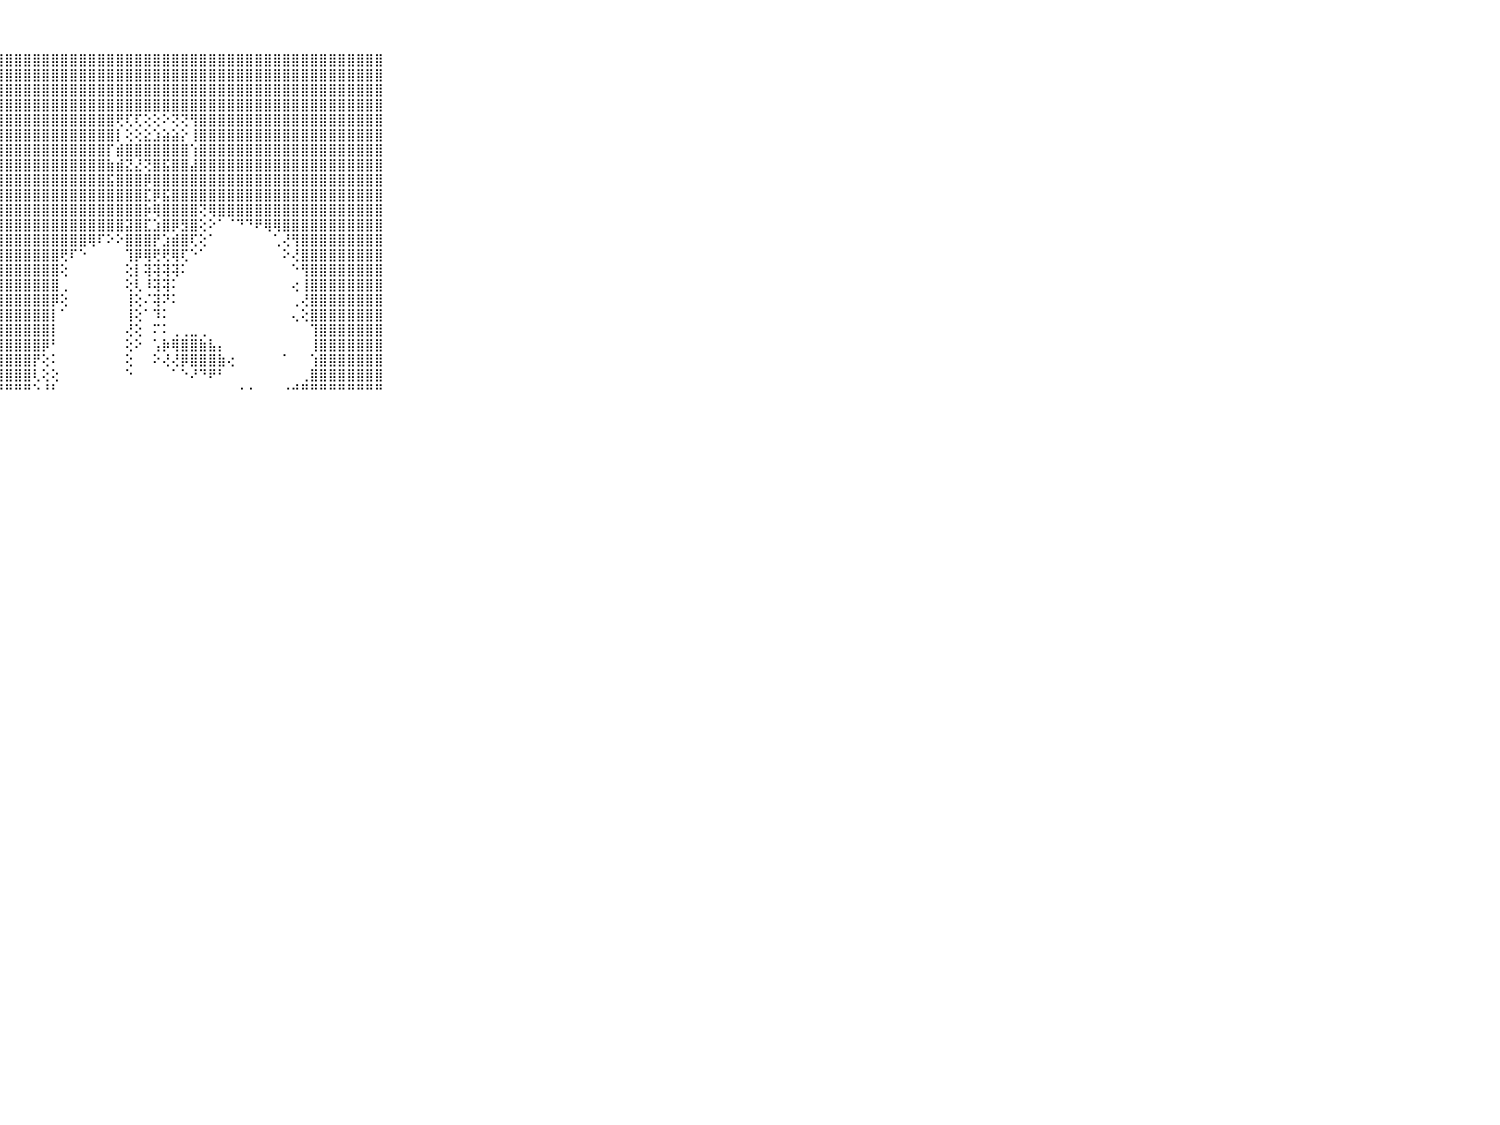

⠀⠀⠀⠀⠀⠀⠀⠀⠀⠀⠀⣿⣿⣿⣿⣿⣿⣿⣿⣿⣿⣿⣿⣿⣿⣿⣿⣿⣿⣿⣿⣿⣿⣿⣿⣿⣿⣿⣿⣿⣿⣿⣿⣿⣿⣿⣿⣿⣿⣿⣿⣿⣿⣿⣿⣿⣿⣿⣿⣿⣿⣿⣿⣿⣿⣿⣿⣿⣿⠀⠀⠀⠀⠀⠀⠀⠀⠀⠀⠀⠀
⠀⠀⠀⠀⠀⠀⠀⠀⠀⠀⠀⣿⣿⣿⣿⣿⣿⣿⣿⣿⣿⣿⣿⣿⣿⣿⣿⣿⣿⣿⣿⣿⣿⣿⣿⣿⣿⣿⣿⣿⣿⣿⣿⣿⣿⣿⣿⣿⣿⣿⣿⣿⣿⣿⣿⣿⣿⣿⣿⣿⣿⣿⣿⣿⣿⣿⣿⣿⣿⠀⠀⠀⠀⠀⠀⠀⠀⠀⠀⠀⠀
⠀⠀⠀⠀⠀⠀⠀⠀⠀⠀⠀⣿⣿⣿⣿⣿⣿⣿⣿⣿⣿⣿⣿⣿⣿⣿⣿⣿⣿⣿⣿⣿⣿⣿⣿⣿⣿⣿⣿⣿⣿⣿⣿⣿⣿⣿⣿⣿⣿⣿⣿⣿⣿⣿⣿⣿⣿⣿⣿⣿⣿⣿⣿⣿⣿⣿⣿⣿⣿⠀⠀⠀⠀⠀⠀⠀⠀⠀⠀⠀⠀
⠀⠀⠀⠀⠀⠀⠀⠀⠀⠀⠀⣿⣿⣿⣿⣿⣿⣿⣿⣿⣿⣿⣿⣿⣿⣿⣿⣿⣿⣿⣿⣿⣿⣿⣿⣿⣿⣿⣿⣿⣿⣿⣿⣿⣿⣿⣿⣿⣿⣿⣿⣿⣿⣿⣿⣿⣿⣿⣿⣿⣿⣿⣿⣿⣿⣿⣿⣿⣿⠀⠀⠀⠀⠀⠀⠀⠀⠀⠀⠀⠀
⠀⠀⠀⠀⠀⠀⠀⠀⠀⠀⠀⣿⣿⣿⣿⣿⣿⣿⣿⣿⣿⣿⣿⣿⣿⣿⣿⣿⣿⣿⣿⣿⣿⣿⣿⣿⣿⣿⣿⣿⢟⢏⢏⢕⢕⠕⢝⢝⢻⣿⣿⣿⣿⣿⣿⣿⣿⣿⣿⣿⣿⣿⣿⣿⣿⣿⣿⣿⣿⠀⠀⠀⠀⠀⠀⠀⠀⠀⠀⠀⠀
⠀⠀⠀⠀⠀⠀⠀⠀⠀⠀⠀⣿⣿⣿⣿⣿⣿⣿⣿⣿⣿⣿⣿⣿⣿⣿⣿⣿⣿⣿⣿⣿⣿⣿⣿⣿⣿⣿⣿⣿⡇⢕⢕⣕⣱⣵⣵⡕⢸⣿⣿⣿⣿⣿⣿⣿⣿⣿⣿⣿⣿⣿⣿⣿⣿⣿⣿⣿⣿⠀⠀⠀⠀⠀⠀⠀⠀⠀⠀⠀⠀
⠀⠀⠀⠀⠀⠀⠀⠀⠀⠀⠀⣿⣿⣿⣿⣿⣿⣿⣿⣿⣿⣿⣿⣿⣿⣿⣿⣿⣿⣿⣿⣿⣿⣿⣿⣿⣿⣿⣿⡏⣾⣿⣿⣿⣿⣿⣿⣿⢱⣿⣿⣿⣿⣿⣿⣿⣿⣿⣿⣿⣿⣿⣿⣿⣿⣿⣿⣿⣿⠀⠀⠀⠀⠀⠀⠀⠀⠀⠀⠀⠀
⠀⠀⠀⠀⠀⠀⠀⠀⠀⠀⠀⣿⣿⣿⣿⣿⣿⣿⣿⣿⣿⣿⣿⣿⣿⣿⣿⣿⣿⣿⣿⣿⣿⣿⣿⣿⣿⣿⣿⣷⣾⣝⣜⢝⣿⣯⣿⣿⣼⣿⣿⣿⣿⣿⣿⣿⣿⣿⣿⣿⣿⣿⣿⣿⣿⣿⣿⣿⣿⠀⠀⠀⠀⠀⠀⠀⠀⠀⠀⠀⠀
⠀⠀⠀⠀⠀⠀⠀⠀⠀⠀⠀⣿⣿⣿⣿⣿⣿⣿⣿⣿⣿⣿⣿⣿⣿⣿⣿⣿⣿⣿⣿⣿⣿⣿⣿⣿⣿⣿⣿⣯⣿⣿⣿⡿⣿⣿⣿⣿⣿⣿⣿⣿⣿⣿⣿⣿⣿⣿⣿⣿⣿⣿⣿⣿⣿⣿⣿⣿⣿⠀⠀⠀⠀⠀⠀⠀⠀⠀⠀⠀⠀
⠀⠀⠀⠀⠀⠀⠀⠀⠀⠀⠀⣿⣿⣿⣿⣿⣿⣿⣿⣿⣿⣿⣿⣿⣿⣿⣿⣿⣿⣿⣿⣿⣿⣿⣿⣿⣿⣿⣿⣿⣿⣿⣿⣏⡿⣯⣿⣿⣿⣿⣿⣿⣿⣿⣿⣿⣿⣿⣿⣿⣿⣿⣿⣿⣿⣿⣿⣿⣿⠀⠀⠀⠀⠀⠀⠀⠀⠀⠀⠀⠀
⠀⠀⠀⠀⠀⠀⠀⠀⠀⠀⠀⣿⣿⣿⣿⣿⣿⣿⣿⣿⣿⣿⣿⣿⣿⣿⣿⣿⣿⣿⣿⣿⣿⣿⣿⣿⣿⣿⣿⣿⣿⣿⣿⡷⢿⣿⣿⣿⣿⢝⢿⣿⣿⣿⣿⣿⣿⣿⣿⣿⣿⣿⣿⣿⣿⣿⣿⣿⣿⠀⠀⠀⠀⠀⠀⠀⠀⠀⠀⠀⠀
⠀⠀⠀⠀⠀⠀⠀⠀⠀⠀⠀⣿⣿⣿⣿⣿⣿⣿⣿⣿⣿⣿⣿⣿⣿⣿⣿⣿⣿⣿⣿⣿⣿⣿⣿⣿⣿⣿⣿⣿⣿⣽⣿⣏⣱⣿⡿⣻⣿⢕⠕⠁⠈⠙⠙⠟⢿⢿⣿⣿⣿⣿⣿⣿⣿⣿⣿⣿⣿⠀⠀⠀⠀⠀⠀⠀⠀⠀⠀⠀⠀
⠀⠀⠀⠀⠀⠀⠀⠀⠀⠀⠀⣿⣿⣿⣿⣿⣿⣿⣿⣿⣿⣿⣿⣿⣿⣿⣿⣿⣿⣿⣿⣿⣿⣿⣿⣿⣿⢿⠏⠕⠕⣿⣿⣿⡟⣱⣾⣿⢏⢕⠁⠀⠀⠀⠀⠀⠀⢁⢜⢻⣿⣿⣿⣿⣿⣿⣿⣿⣿⠀⠀⠀⠀⠀⠀⠀⠀⠀⠀⠀⠀
⠀⠀⠀⠀⠀⠀⠀⠀⠀⠀⠀⣿⣿⣿⣿⣿⣿⣿⣿⣿⣿⣿⣿⣿⣿⣿⣿⣿⣿⣿⣿⣿⣿⣿⢟⠏⠑⠀⠀⠀⠀⢹⡿⢿⢟⢟⢿⢏⠑⠁⠀⠀⠀⠀⠀⠀⠀⠀⠕⢜⣿⣿⣿⣿⣿⣿⣿⣿⣿⠀⠀⠀⠀⠀⠀⠀⠀⠀⠀⠀⠀
⠀⠀⠀⠀⠀⠀⠀⠀⠀⠀⠀⣿⣿⣿⣿⣿⣿⣿⣿⣿⣿⣿⣿⣿⣿⣿⣿⣿⣿⣿⣿⣿⣿⣿⢕⠀⠀⠀⠀⠀⠀⢕⡇⢽⢽⢽⢽⠅⠀⠀⠀⠀⠀⠀⠀⠀⠀⠀⠀⠑⢻⣿⣿⣿⣿⣿⣿⣿⣿⠀⠀⠀⠀⠀⠀⠀⠀⠀⠀⠀⠀
⠀⠀⠀⠀⠀⠀⠀⠀⠀⠀⠀⣿⣿⣿⣿⣿⣿⣿⣿⣿⣿⣿⣿⣿⣿⣿⣿⣿⣿⣿⣿⣿⣿⣿⢀⠀⠀⠀⠀⠀⠀⢕⢇⠸⢽⢽⠅⠀⠀⠀⠀⠀⠀⠀⠀⠀⠀⠀⠀⢔⢸⣿⣿⣿⣿⣿⣿⣿⣿⠀⠀⠀⠀⠀⠀⠀⠀⠀⠀⠀⠀
⠀⠀⠀⠀⠀⠀⠀⠀⠀⠀⠀⣿⣿⣿⣿⣿⣿⣿⣿⣿⣿⣿⣿⣿⣿⣿⣿⣿⣿⣿⣿⣿⣿⡿⢕⠀⠀⠀⠀⠀⠀⢸⢕⠌⢽⠝⠅⠀⠀⠀⠀⠀⠀⠀⠀⠀⠀⠀⠀⢀⢜⣿⣿⣿⣿⣿⣿⣿⣿⠀⠀⠀⠀⠀⠀⠀⠀⠀⠀⠀⠀
⠀⠀⠀⠀⠀⠀⠀⠀⠀⠀⠀⣿⣿⣿⣿⣿⣿⣿⣿⣿⣿⣿⣿⣿⣿⣿⣿⣿⣿⣿⣿⣿⣿⡇⠁⠀⠀⠀⠀⠀⠀⢸⢕⠁⠹⠅⠀⠀⠀⠀⠀⠀⠀⠀⠀⠀⠀⠀⠀⢄⢕⣿⣿⣿⣿⣿⣿⣿⣿⠀⠀⠀⠀⠀⠀⠀⠀⠀⠀⠀⠀
⠀⠀⠀⠀⠀⠀⠀⠀⠀⠀⠀⣿⣿⣿⣿⣿⣿⣿⣿⣿⣿⣿⣿⣿⣿⣿⣿⣿⣿⣿⣿⣿⣿⡇⠀⠀⠀⠀⠀⠀⠀⢜⢕⠀⠍⠅⢀⢀⣀⢀⠀⠀⠀⠀⠀⠀⠀⠀⠀⠀⠀⢹⣿⣿⣿⣿⣿⣿⣿⠀⠀⠀⠀⠀⠀⠀⠀⠀⠀⠀⠀
⠀⠀⠀⠀⠀⠀⠀⠀⠀⠀⠀⣿⣿⣿⣿⣿⣿⣿⣿⣿⣿⣿⣿⣿⣿⣿⣿⣿⣿⣿⣿⣿⡿⠃⠀⠀⠀⠀⠀⠀⠀⢕⠕⠀⢡⡷⢿⣿⣿⣷⣧⡄⠀⠀⠀⠀⠀⠀⠀⠀⠀⢸⣿⣿⣿⣿⣿⣿⣿⠀⠀⠀⠀⠀⠀⠀⠀⠀⠀⠀⠀
⠀⠀⠀⠀⠀⠀⠀⠀⠀⠀⠀⣿⣿⣿⣿⣿⣿⣿⣿⣿⣿⣿⣿⣿⣿⣿⣿⣿⣿⣿⣿⡟⢕⠅⠀⠀⠀⠀⠀⠀⠀⢕⠀⠀⠕⢜⢜⡿⣿⣿⣿⣷⢔⠀⠀⠀⠀⠀⠁⠀⠀⢱⣿⣿⣿⣿⣿⣿⣿⠀⠀⠀⠀⠀⠀⠀⠀⠀⠀⠀⠀
⠀⠀⠀⠀⠀⠀⠀⠀⠀⠀⠀⣿⣿⣿⣿⣿⣿⣿⣿⣿⣿⣿⣿⣿⣿⣿⣿⣿⣿⣿⣿⢇⢕⢕⠀⠀⠀⠀⠀⠀⠀⠑⠀⠀⠀⠀⠁⠑⠜⠙⠟⠃⠀⠀⠀⠀⠀⠀⠀⠀⢀⣿⣿⣿⣿⣿⣿⣿⣿⠀⠀⠀⠀⠀⠀⠀⠀⠀⠀⠀⠀
⠀⠀⠀⠀⠀⠀⠀⠀⠀⠀⠀⠛⠛⠛⠛⠛⠛⠛⠛⠛⠛⠛⠛⠛⠛⠛⠛⠛⠛⠛⠛⠑⠘⠃⠀⠀⠀⠀⠀⠀⠀⠀⠀⠀⠀⠀⠀⠀⠀⠀⠀⠀⠀⠐⠐⠀⠀⠀⠐⠚⠛⠛⠛⠛⠛⠛⠛⠛⠛⠀⠀⠀⠀⠀⠀⠀⠀⠀⠀⠀⠀